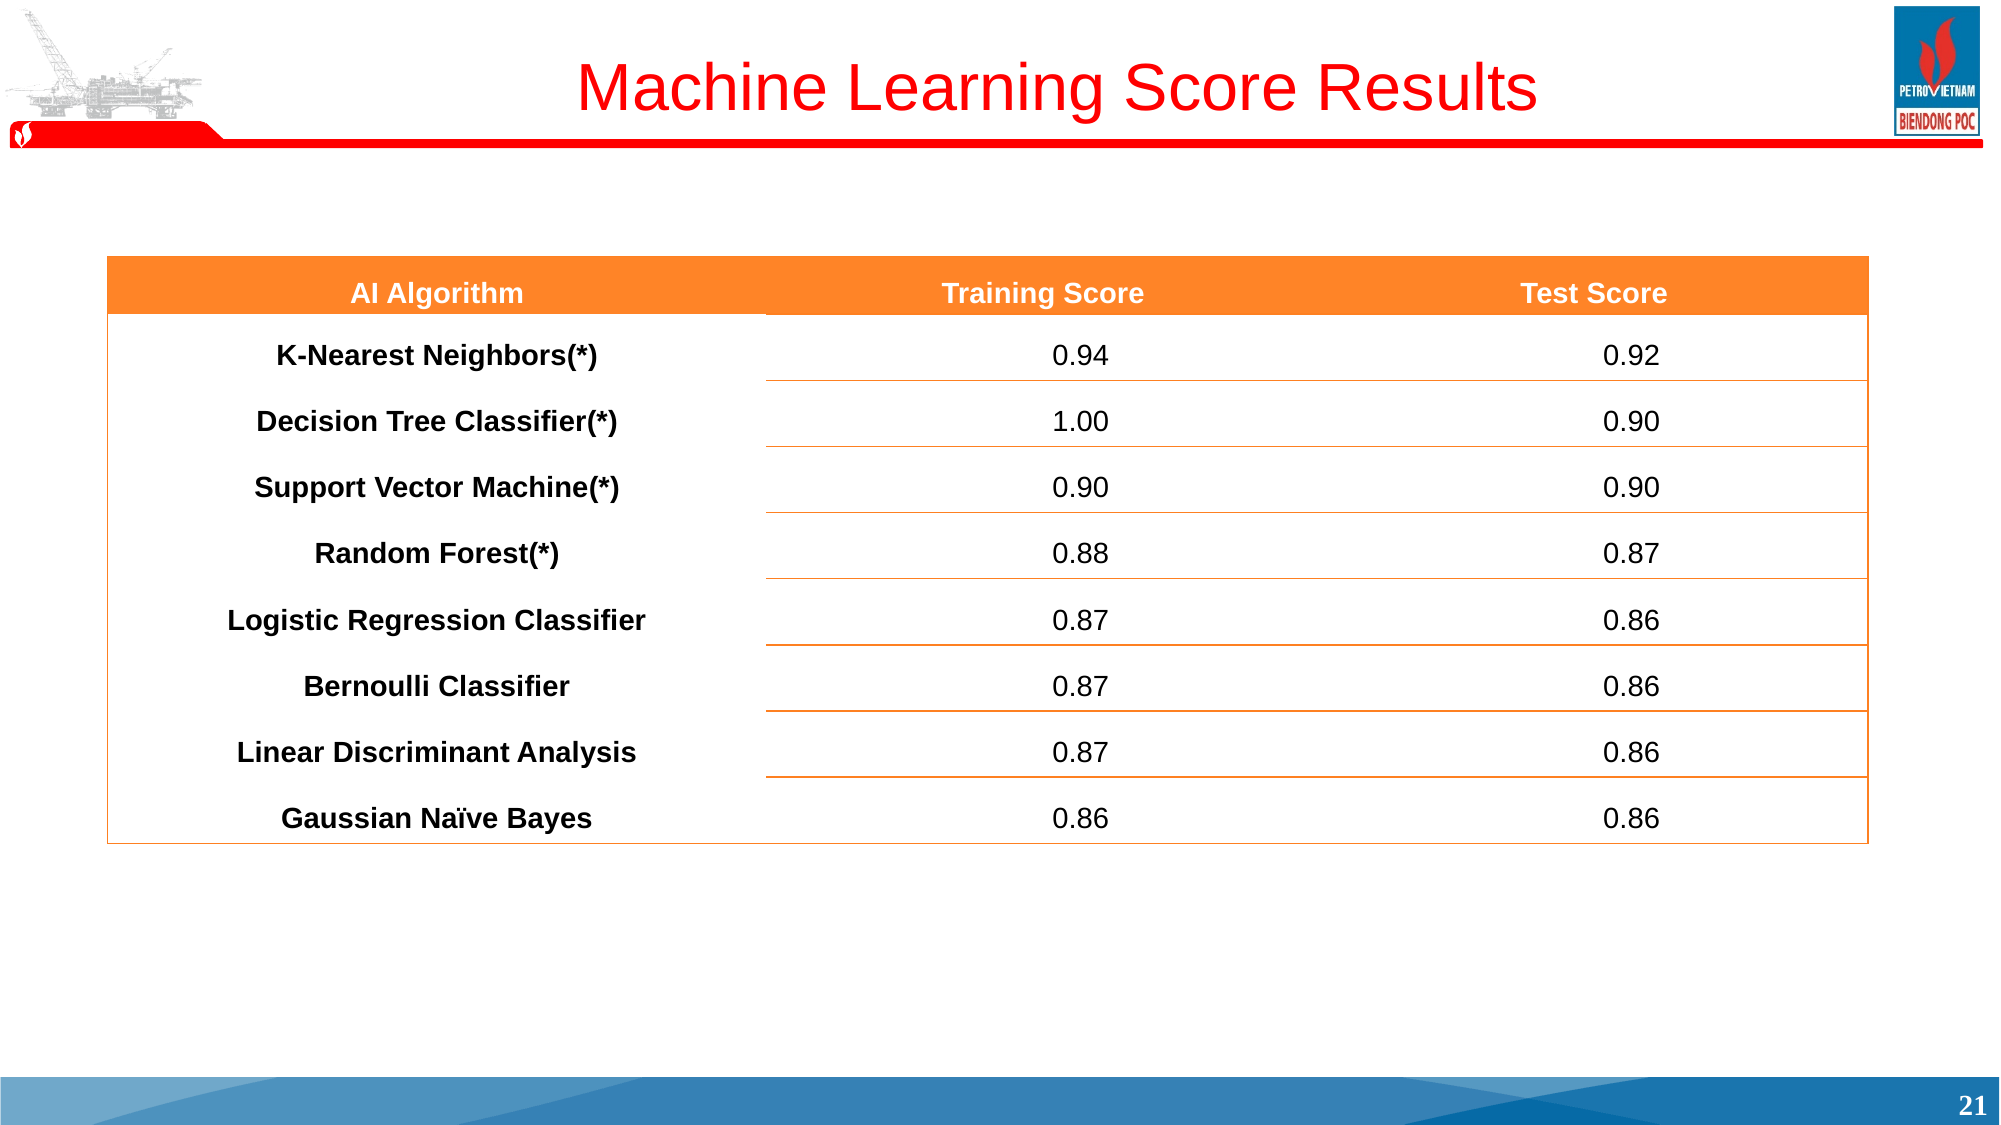

# Machine Learning Score Results
| AI Algorithm | Training Score | Test Score |
| --- | --- | --- |
| K-Nearest Neighbors(\*) | 0.94 | 0.92 |
| Decision Tree Classifier(\*) | 1.00 | 0.90 |
| Support Vector Machine(\*) | 0.90 | 0.90 |
| Random Forest(\*) | 0.88 | 0.87 |
| Logistic Regression Classifier | 0.87 | 0.86 |
| Bernoulli Classifier | 0.87 | 0.86 |
| Linear Discriminant Analysis | 0.87 | 0.86 |
| Gaussian Naïve Bayes | 0.86 | 0.86 |